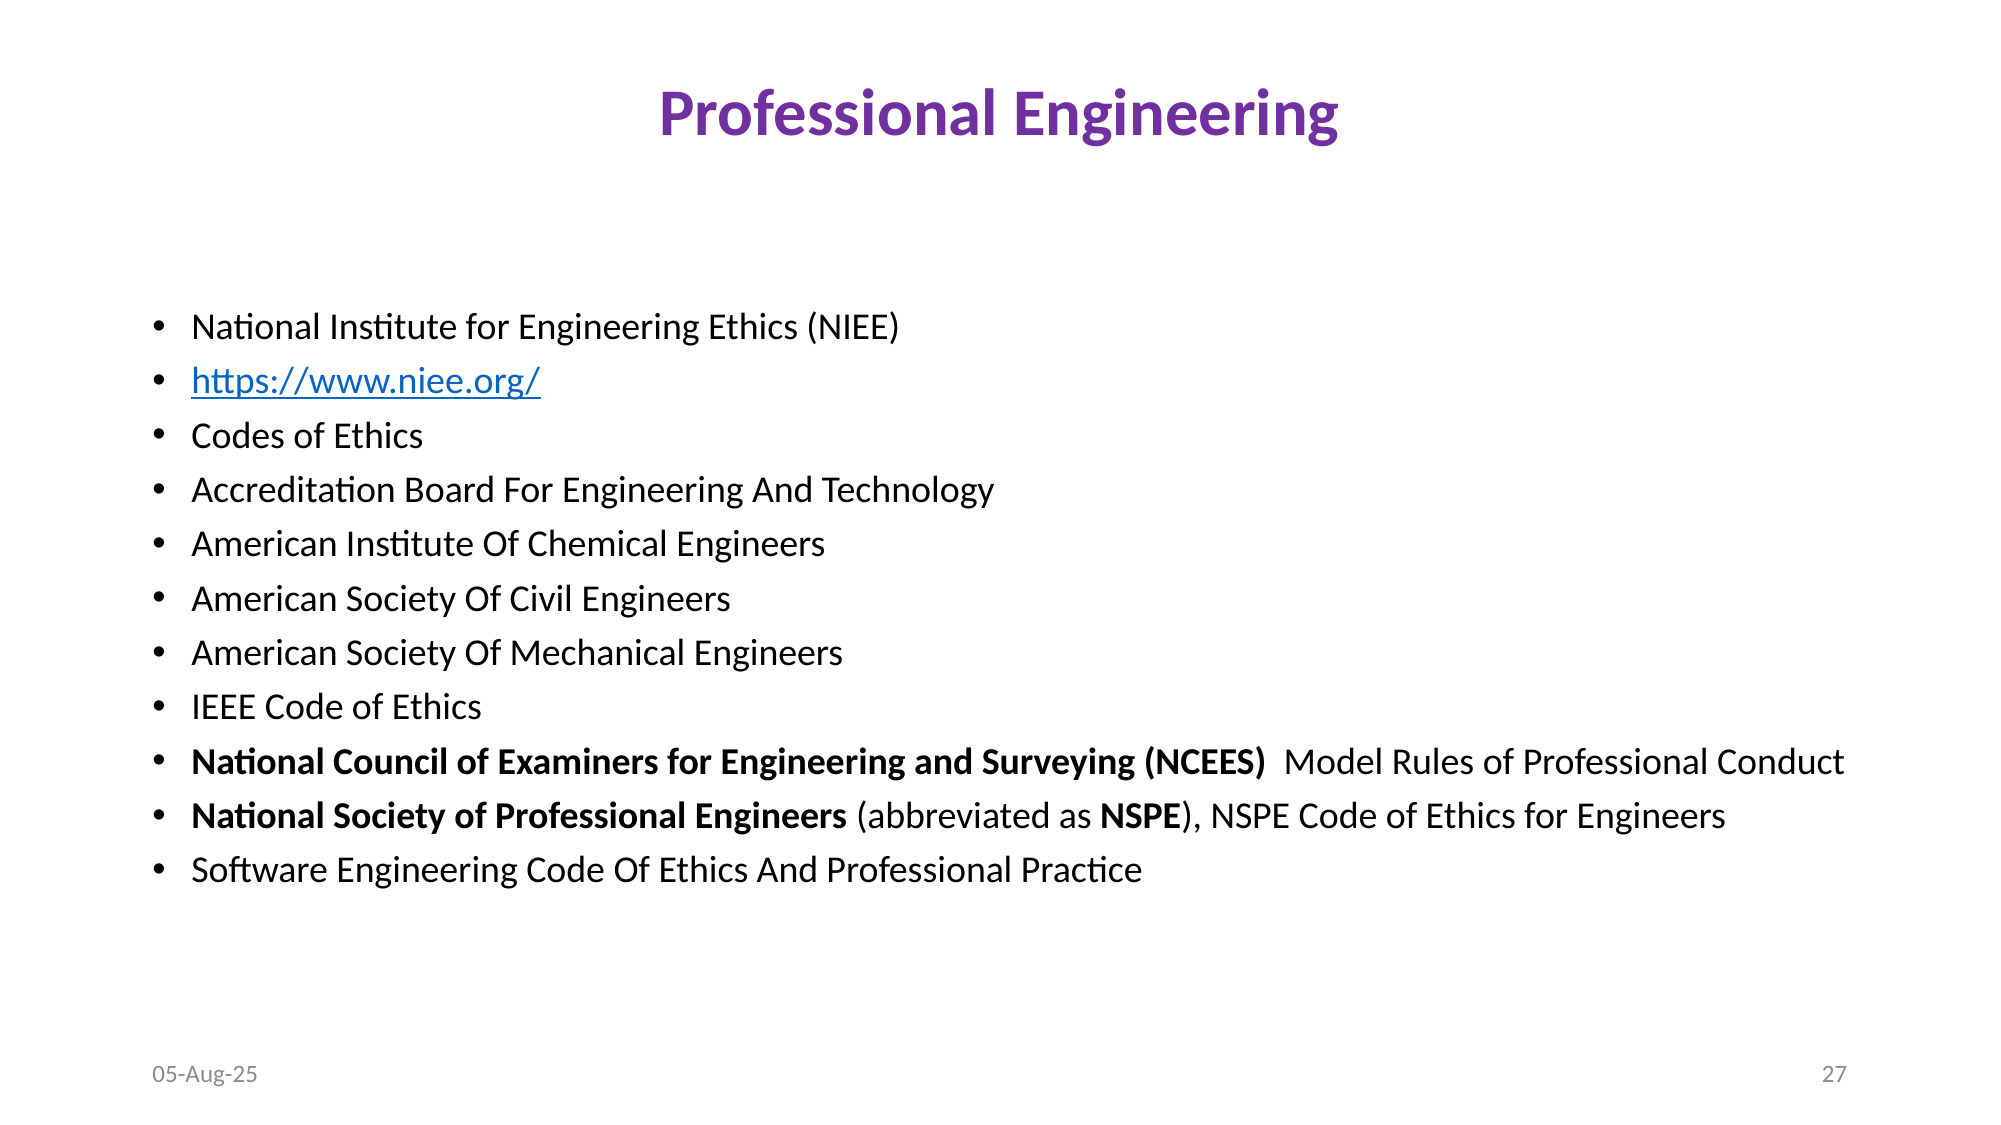

# Professional Engineering
National Institute for Engineering Ethics (NIEE)
https://www.niee.org/
Codes of Ethics
Accreditation Board For Engineering And Technology
American Institute Of Chemical Engineers
American Society Of Civil Engineers
American Society Of Mechanical Engineers
IEEE Code of Ethics
National Council of Examiners for Engineering and Surveying (NCEES)  Model Rules of Professional Conduct
National Society of Professional Engineers (abbreviated as NSPE), NSPE Code of Ethics for Engineers
Software Engineering Code Of Ethics And Professional Practice

05-Aug-25
27